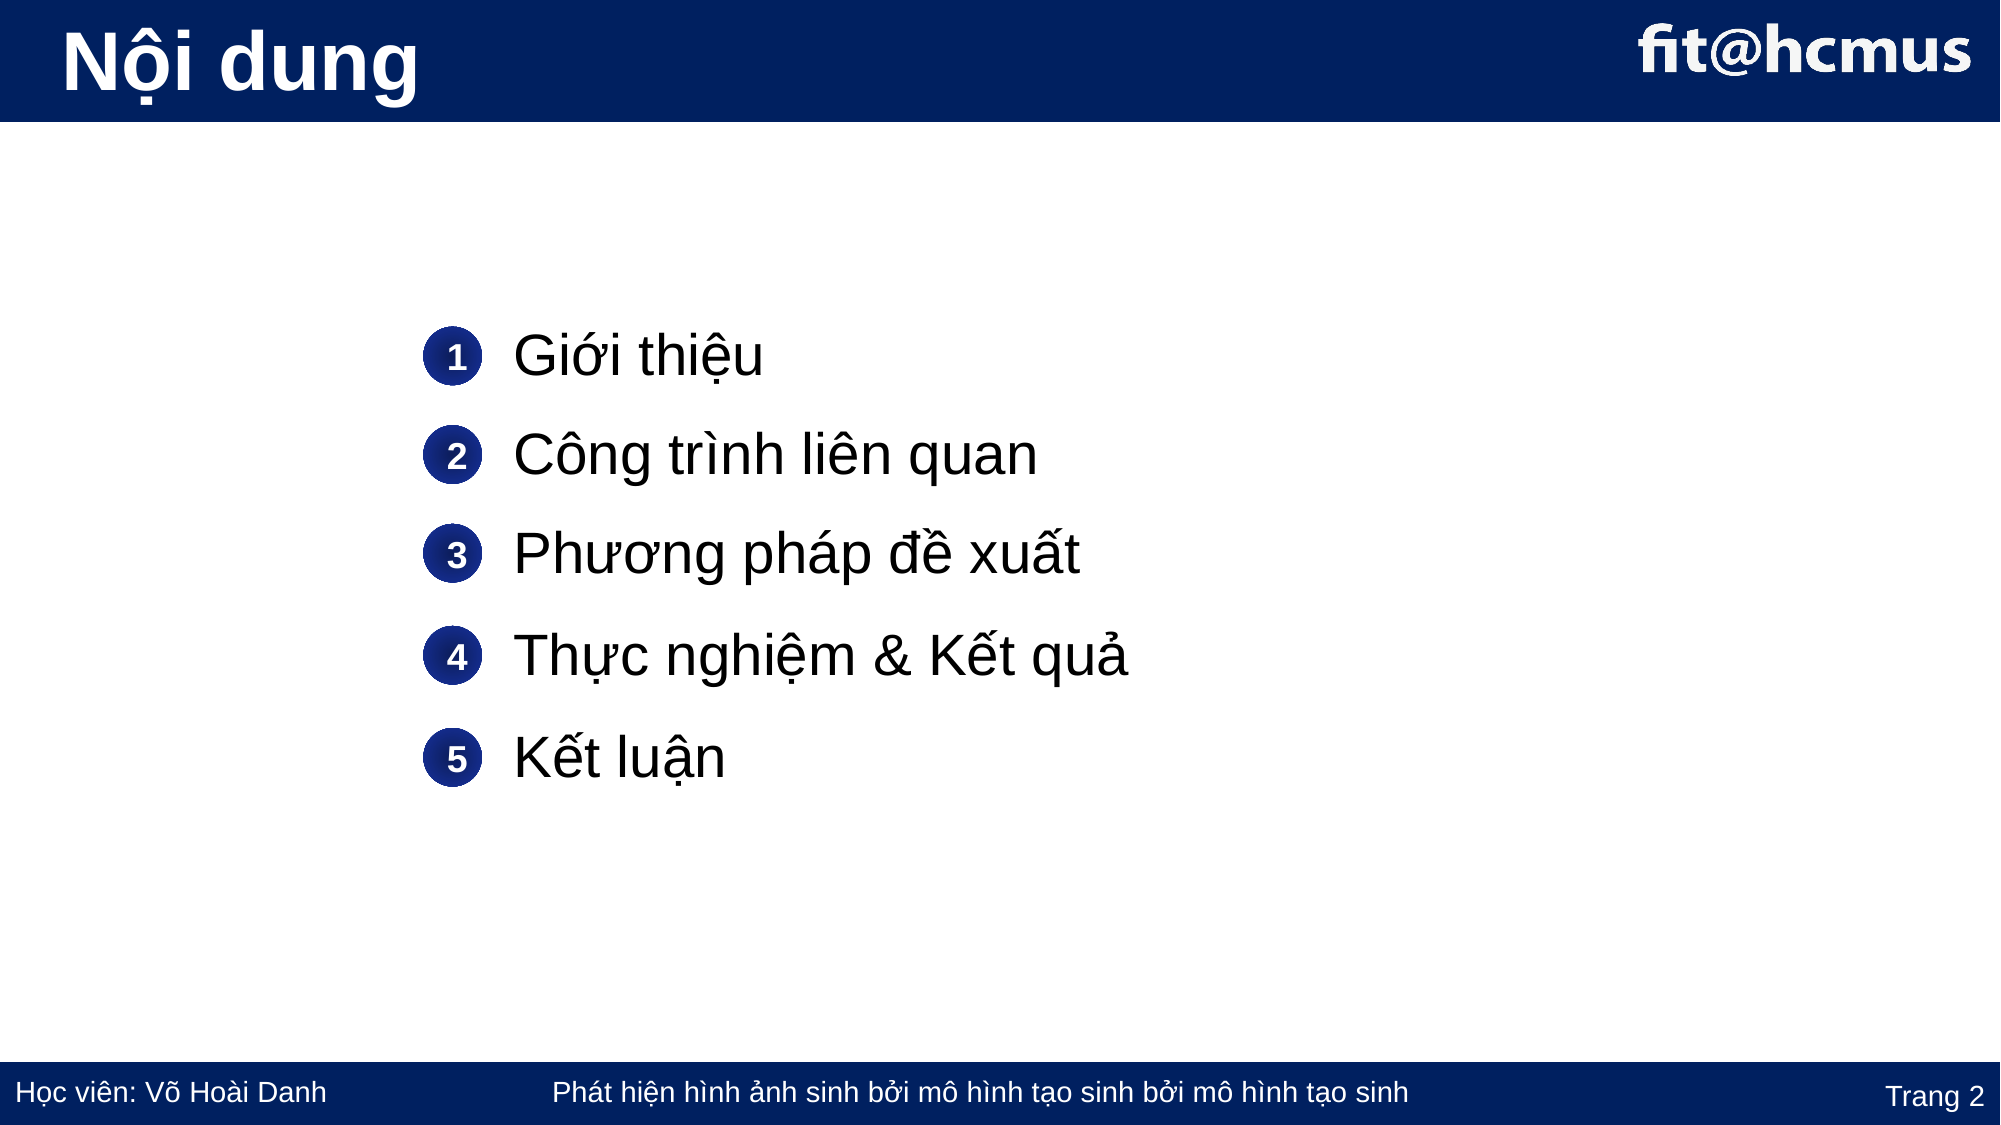

Nội dung
Giới thiệu
1
Công trình liên quan
2
Phương pháp đề xuất
3
Thực nghiệm & Kết quả
4
Kết luận
5